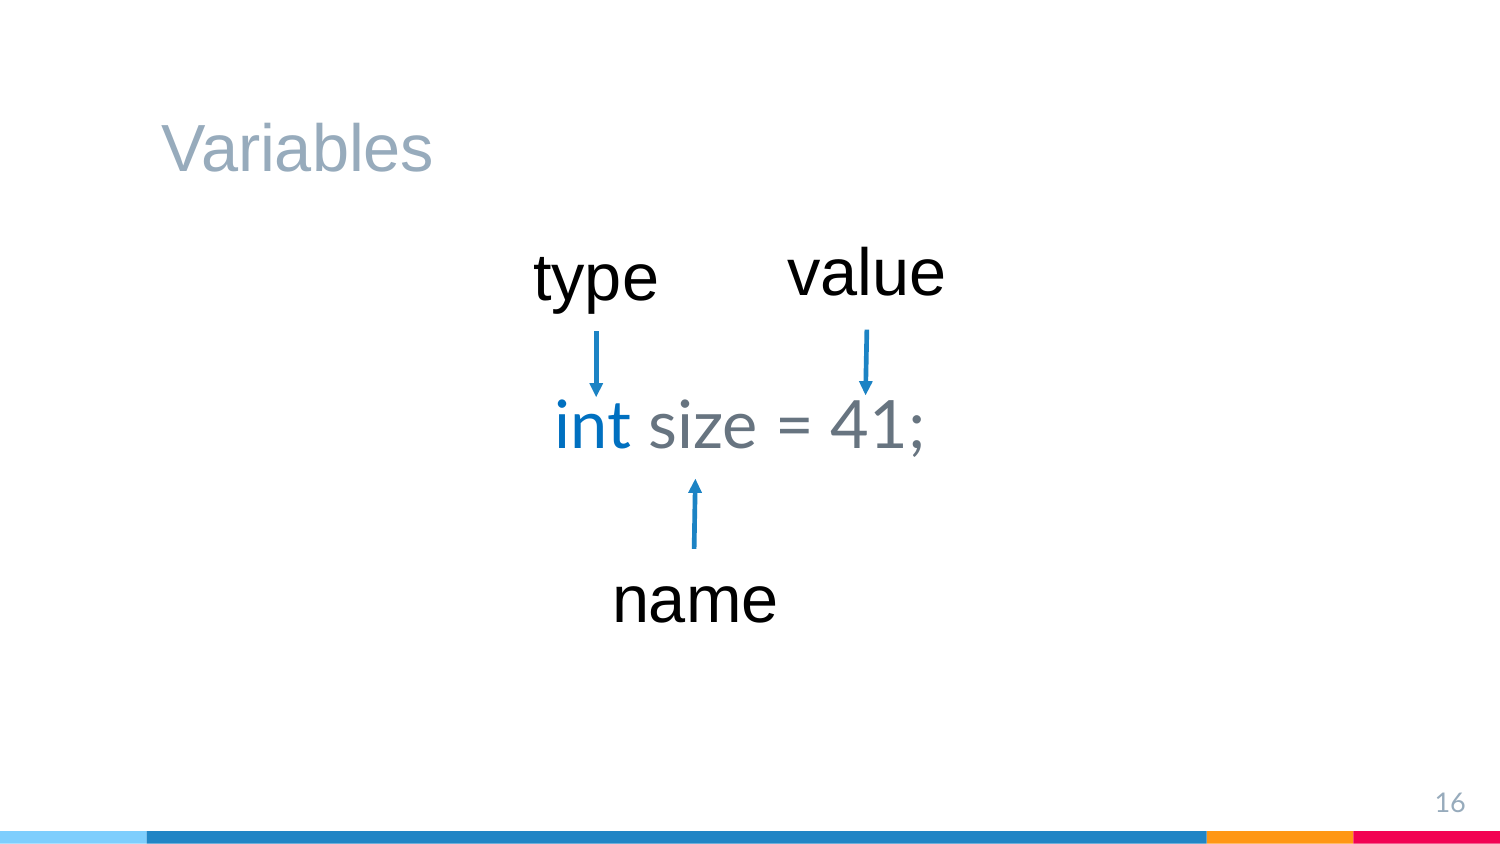

# Variables
value
type
int size = 41;
name
16